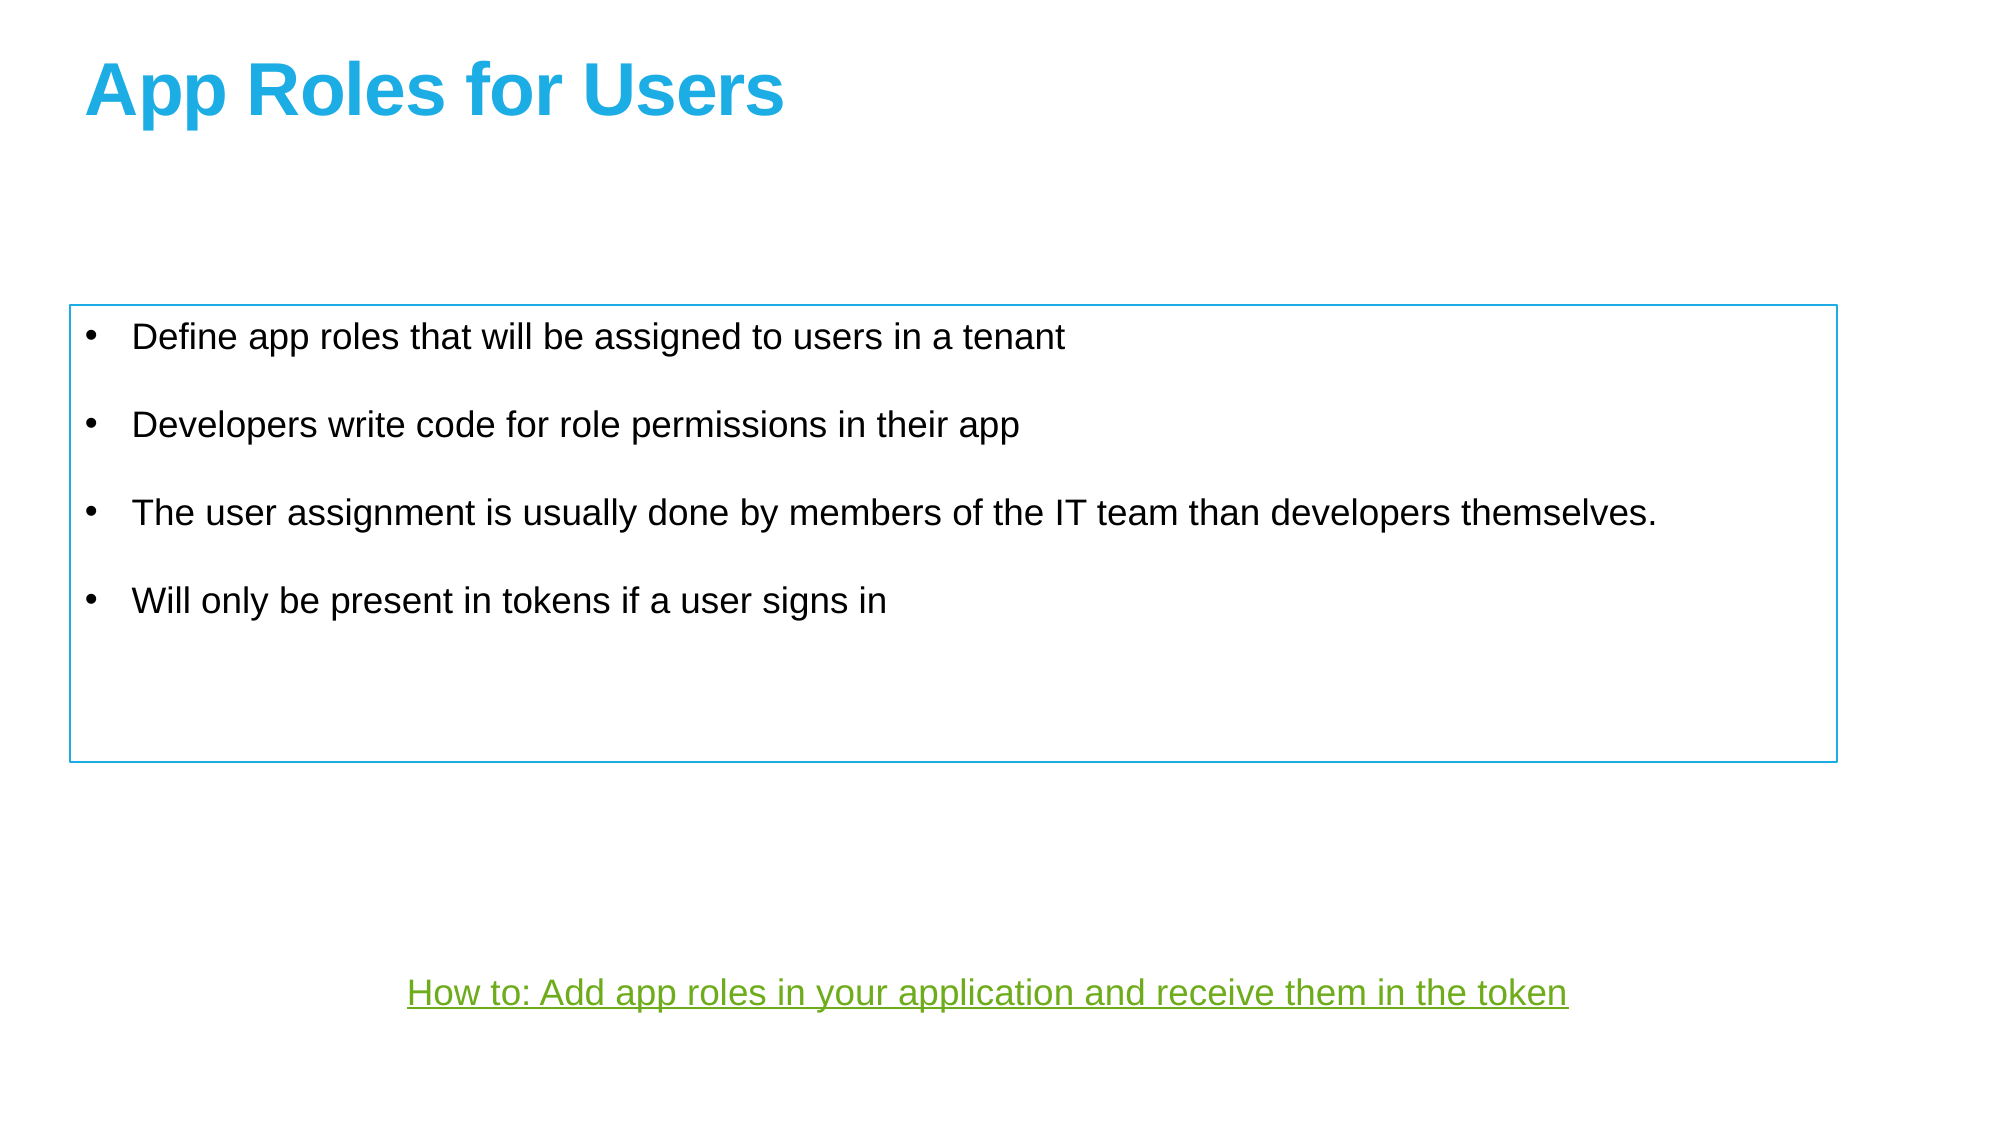

# App Roles for Users
Define app roles that will be assigned to users in a tenant

Developers write code for role permissions in their app

The user assignment is usually done by members of the IT team than developers themselves.

Will only be present in tokens if a user signs in

How to: Add app roles in your application and receive them in the token